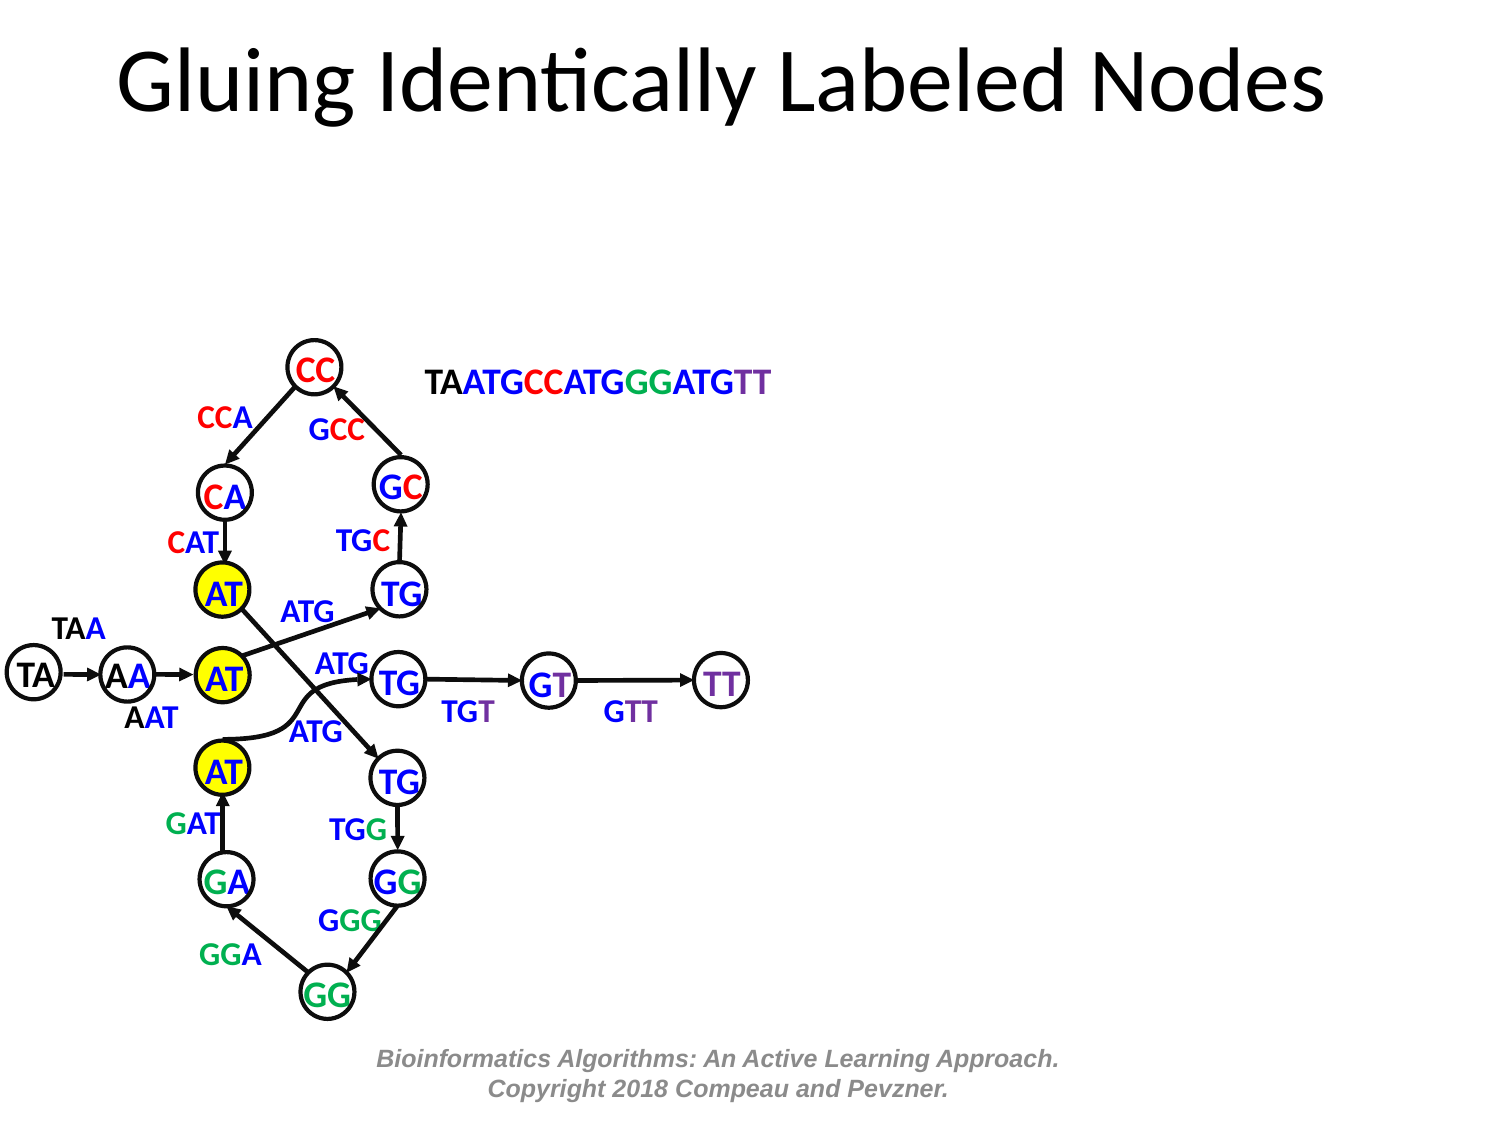

Gluing Identically Labeled Nodes
CC

TAATGCCATGGGATGTT
CCA
GCC
GC

CA

TGC
CAT
AT

TG

ATG
TAA
ATG
TA

AA

AT

TG

TT

GT

TGT
GTT
AAT
ATG
AT

TG

GAT
TGG
GA

GG

GGG
GGA
GG

Bioinformatics Algorithms: An Active Learning Approach. Copyright 2018 Compeau and Pevzner.